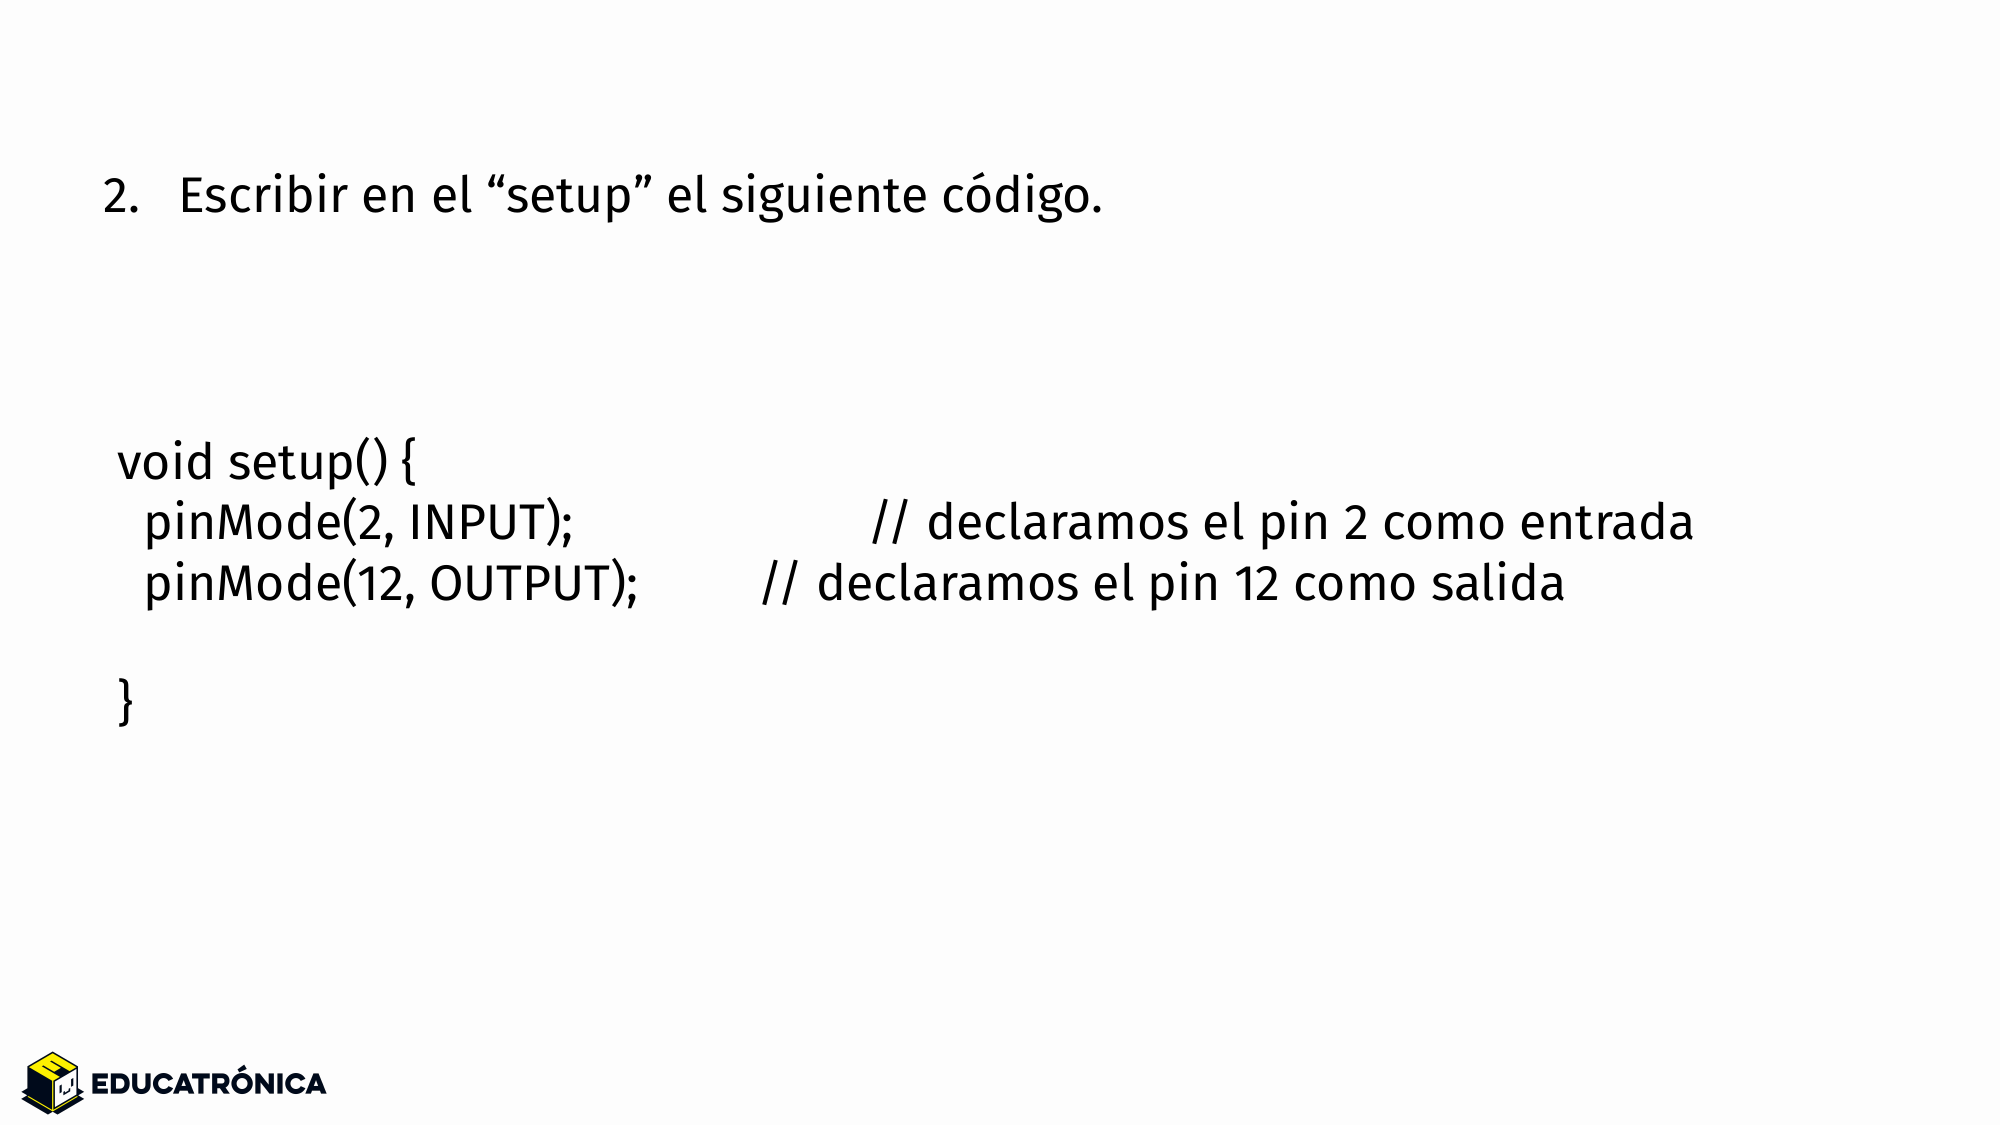

Escribir en el “setup” el siguiente código.

void setup() {
  pinMode(2, INPUT);            	// declaramos el pin 2 como entrada
  pinMode(12, OUTPUT);         // declaramos el pin 12 como salida

}